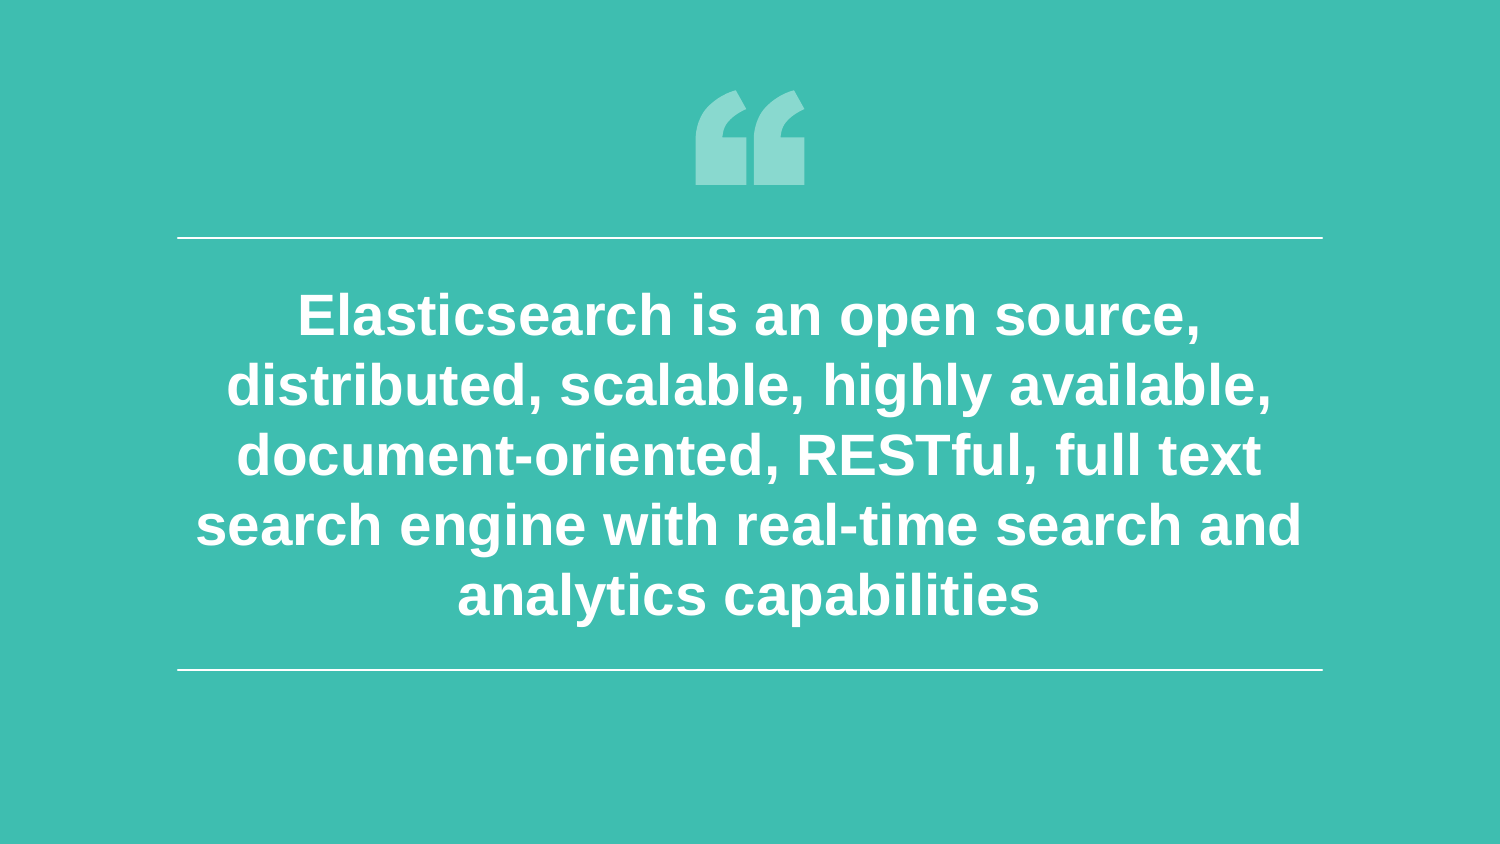

Elasticsearch is an open source, distributed, scalable, highly available, document-oriented, RESTful, full text search engine with real-time search and analytics capabilities